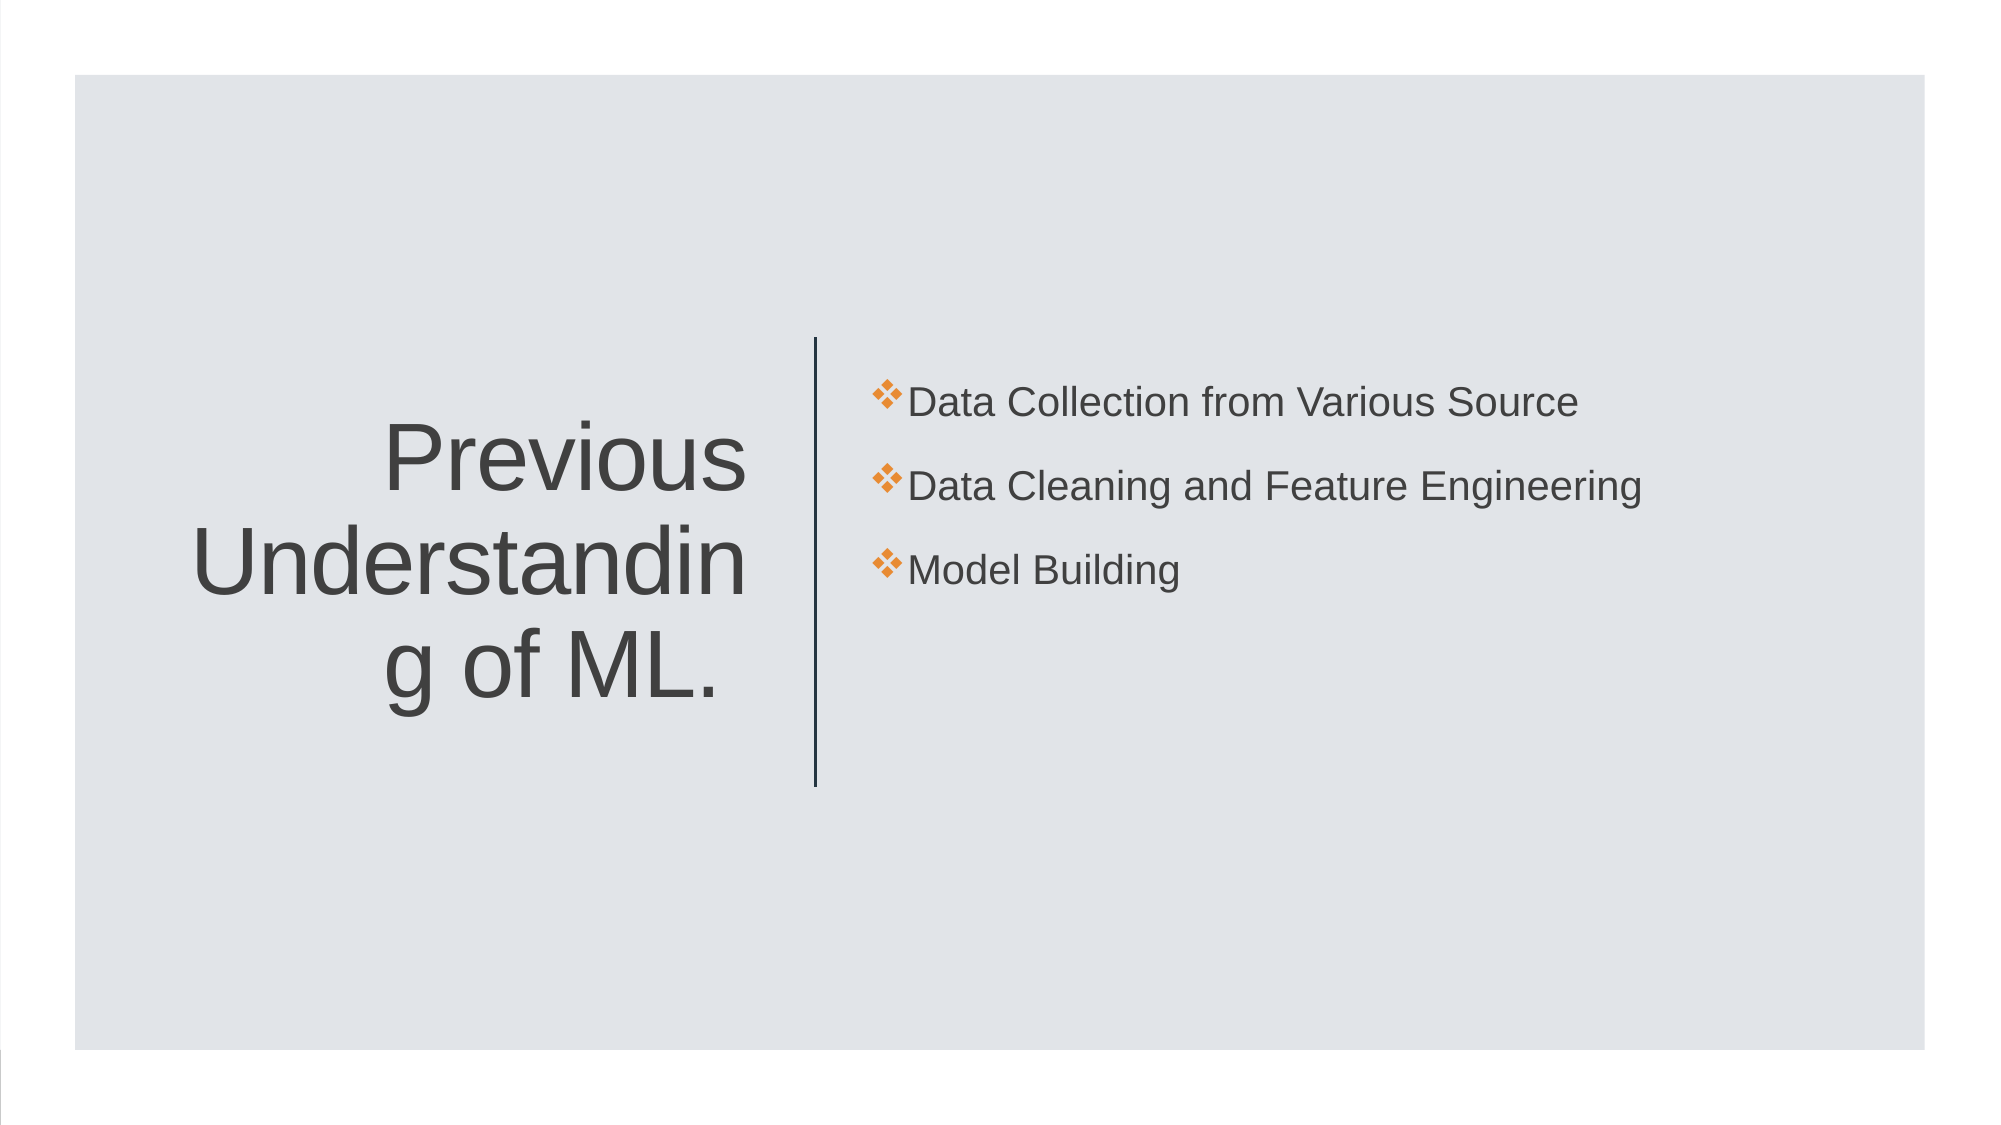

Data Collection from Various Source
Data Cleaning and Feature Engineering
Model Building

# Previous Understanding of ML.